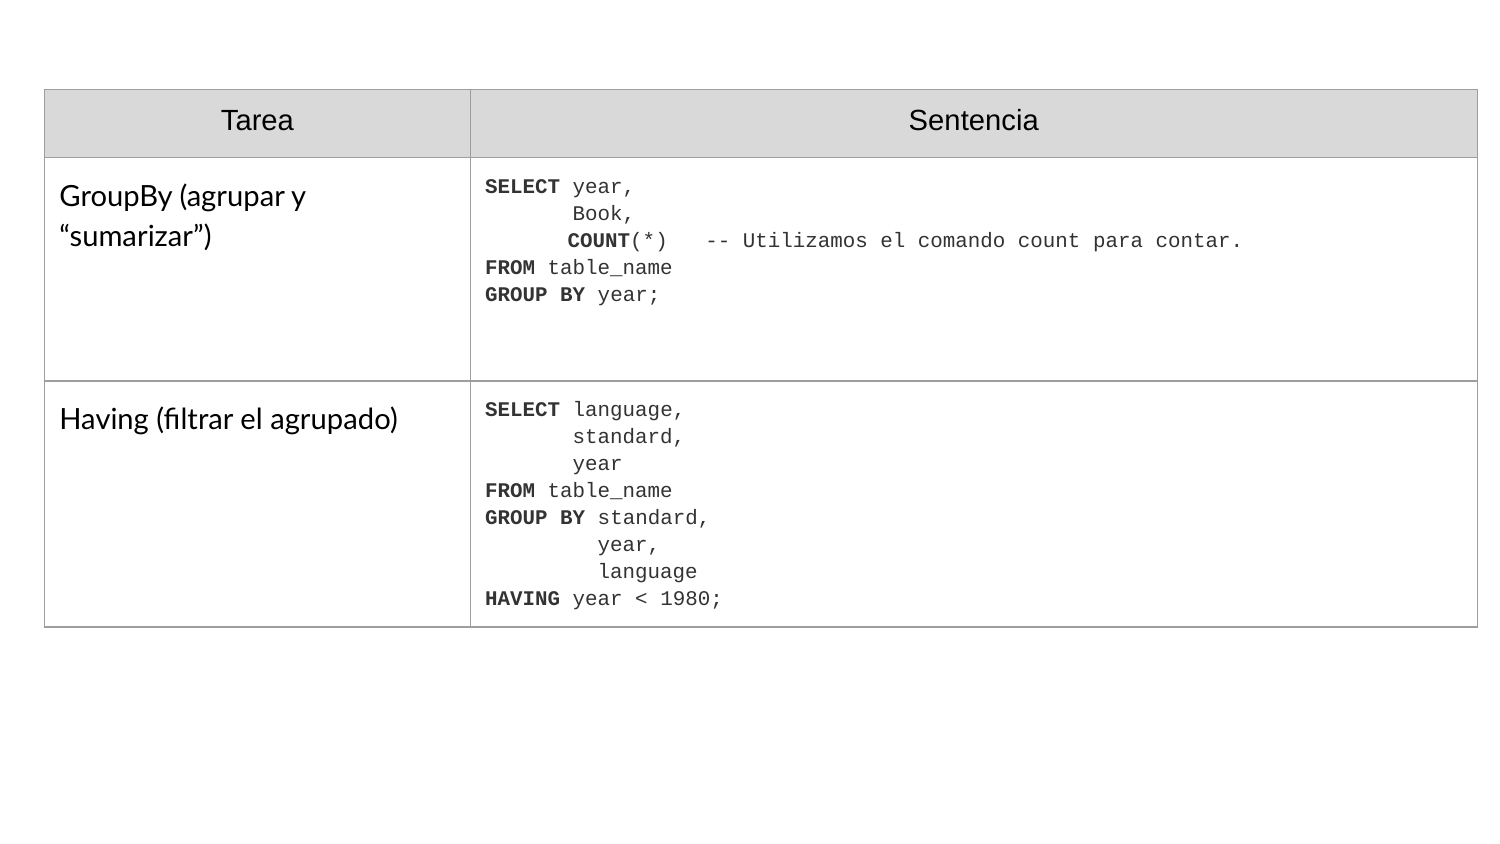

| Tarea | Sentencia |
| --- | --- |
| GroupBy (agrupar y “sumarizar”) | SELECT year, Book, COUNT(\*) -- Utilizamos el comando count para contar. FROM table\_name GROUP BY year; |
| Having (filtrar el agrupado) | SELECT language, standard, year FROM table\_name GROUP BY standard, year, language HAVING year < 1980; |